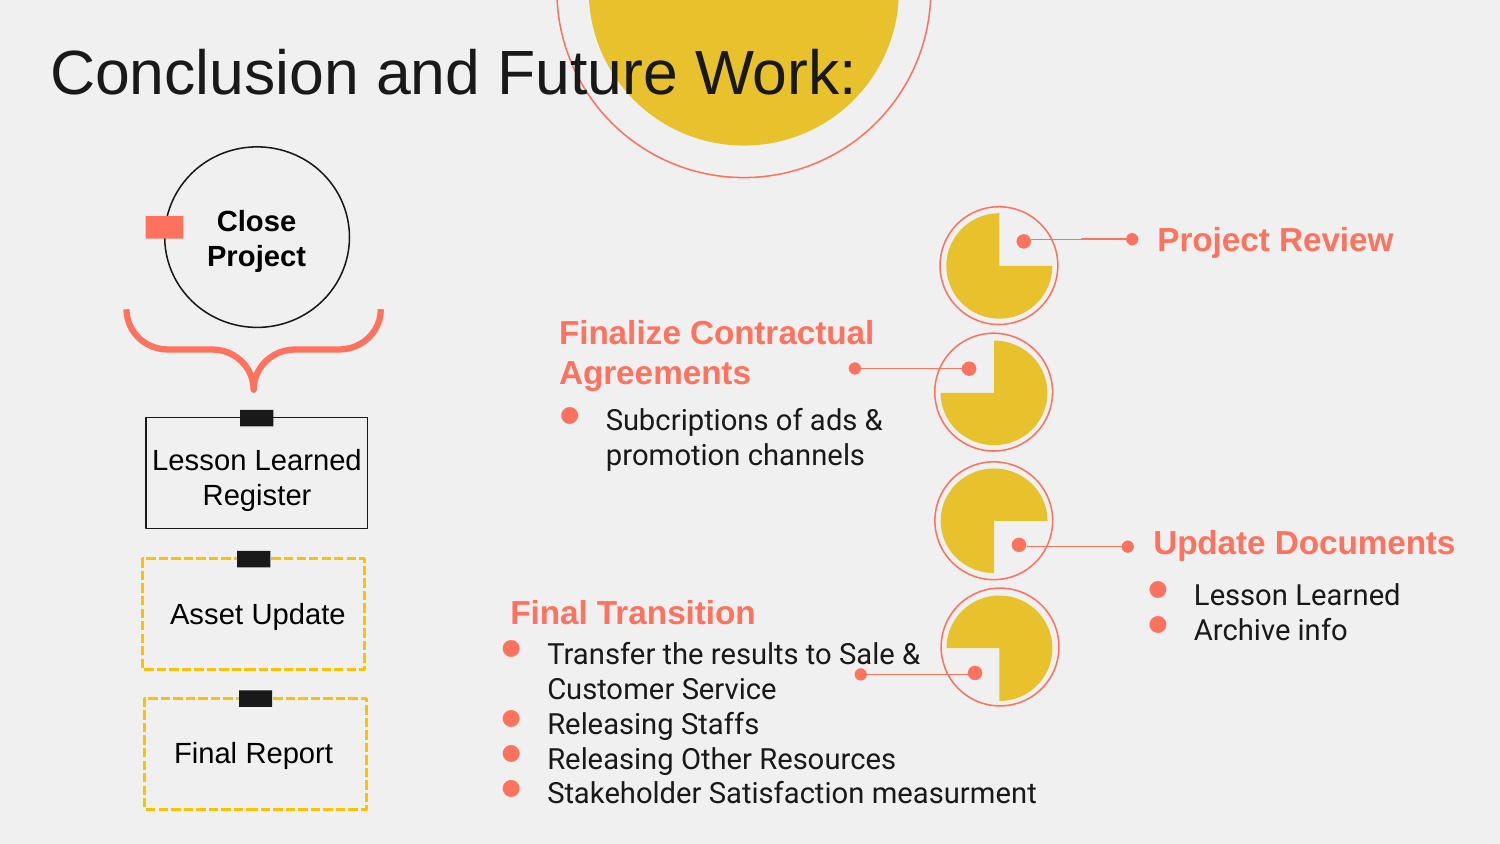

# Conclusion and Future Work:

Close Project

Project Review

Finalize Contractual Agreements

Subcriptions of ads & promotion channels

Lesson Learned Register

Update Documents

Asset Update
Lesson Learned
Archive info
Final Transition

Transfer the results to Sale & Customer Service
Releasing Staffs
Releasing Other Resources
Stakeholder Satisfaction measurment

Final Report